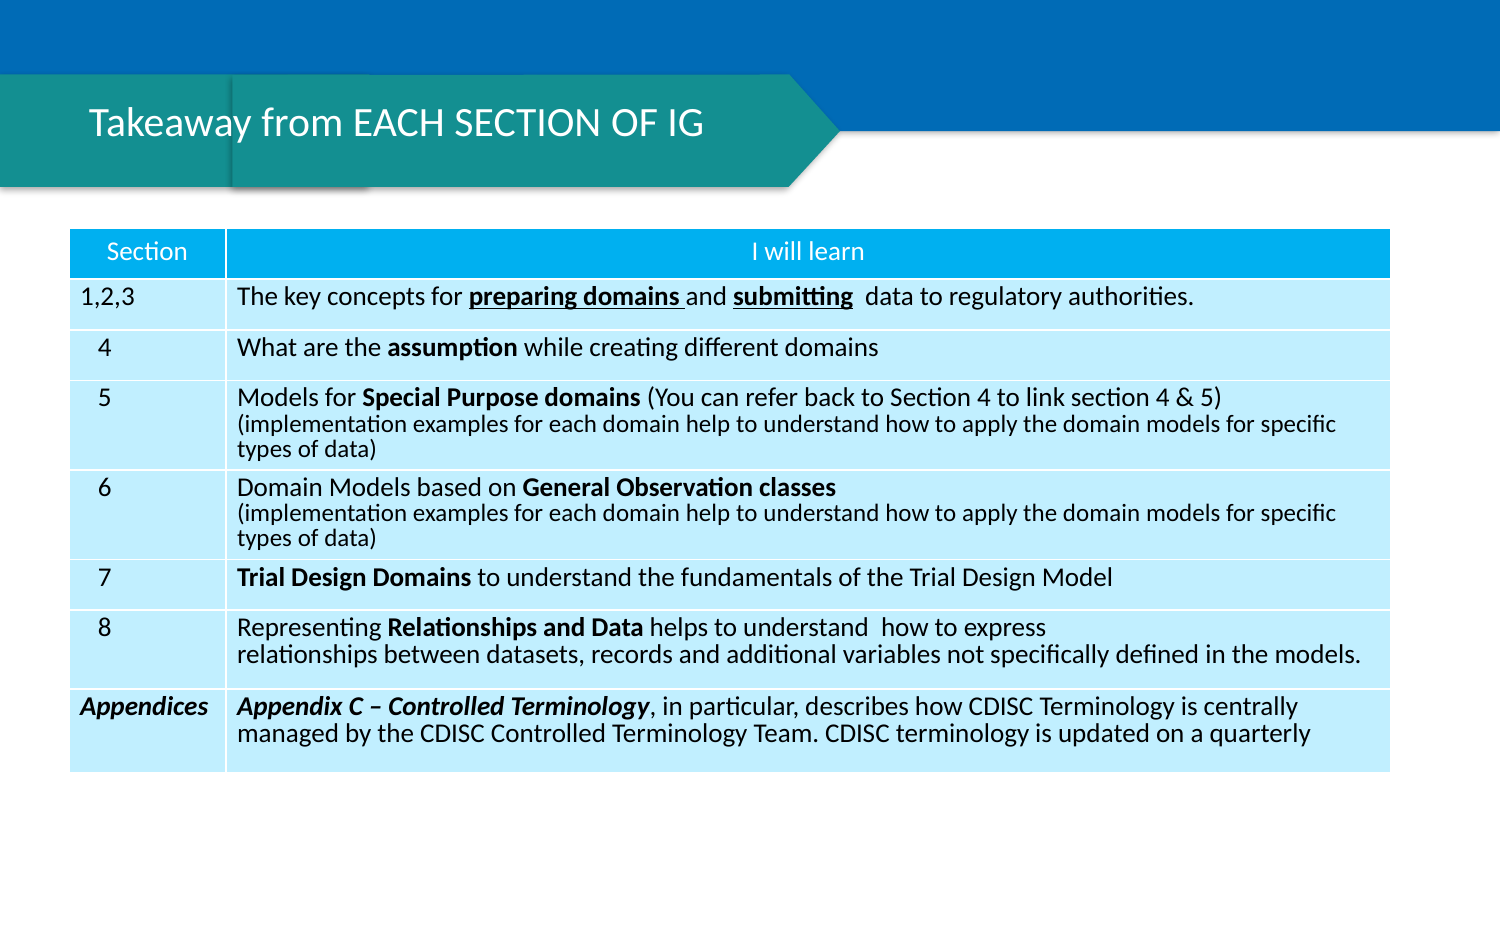

# Takeaway from EACH SECTION OF IG
| Section | I will learn |
| --- | --- |
| 1,2,3 | The key concepts for preparing domains and submitting data to regulatory authorities. |
| 4 | What are the assumption while creating different domains |
| 5 | Models for Special Purpose domains (You can refer back to Section 4 to link section 4 & 5) (implementation examples for each domain help to understand how to apply the domain models for specific types of data) |
| 6 | Domain Models based on General Observation classes (implementation examples for each domain help to understand how to apply the domain models for specific types of data) |
| 7 | Trial Design Domains to understand the fundamentals of the Trial Design Model |
| 8 | Representing Relationships and Data helps to understand how to express relationships between datasets, records and additional variables not specifically defined in the models. |
| Appendices | Appendix C – Controlled Terminology, in particular, describes how CDISC Terminology is centrally managed by the CDISC Controlled Terminology Team. CDISC terminology is updated on a quarterly |